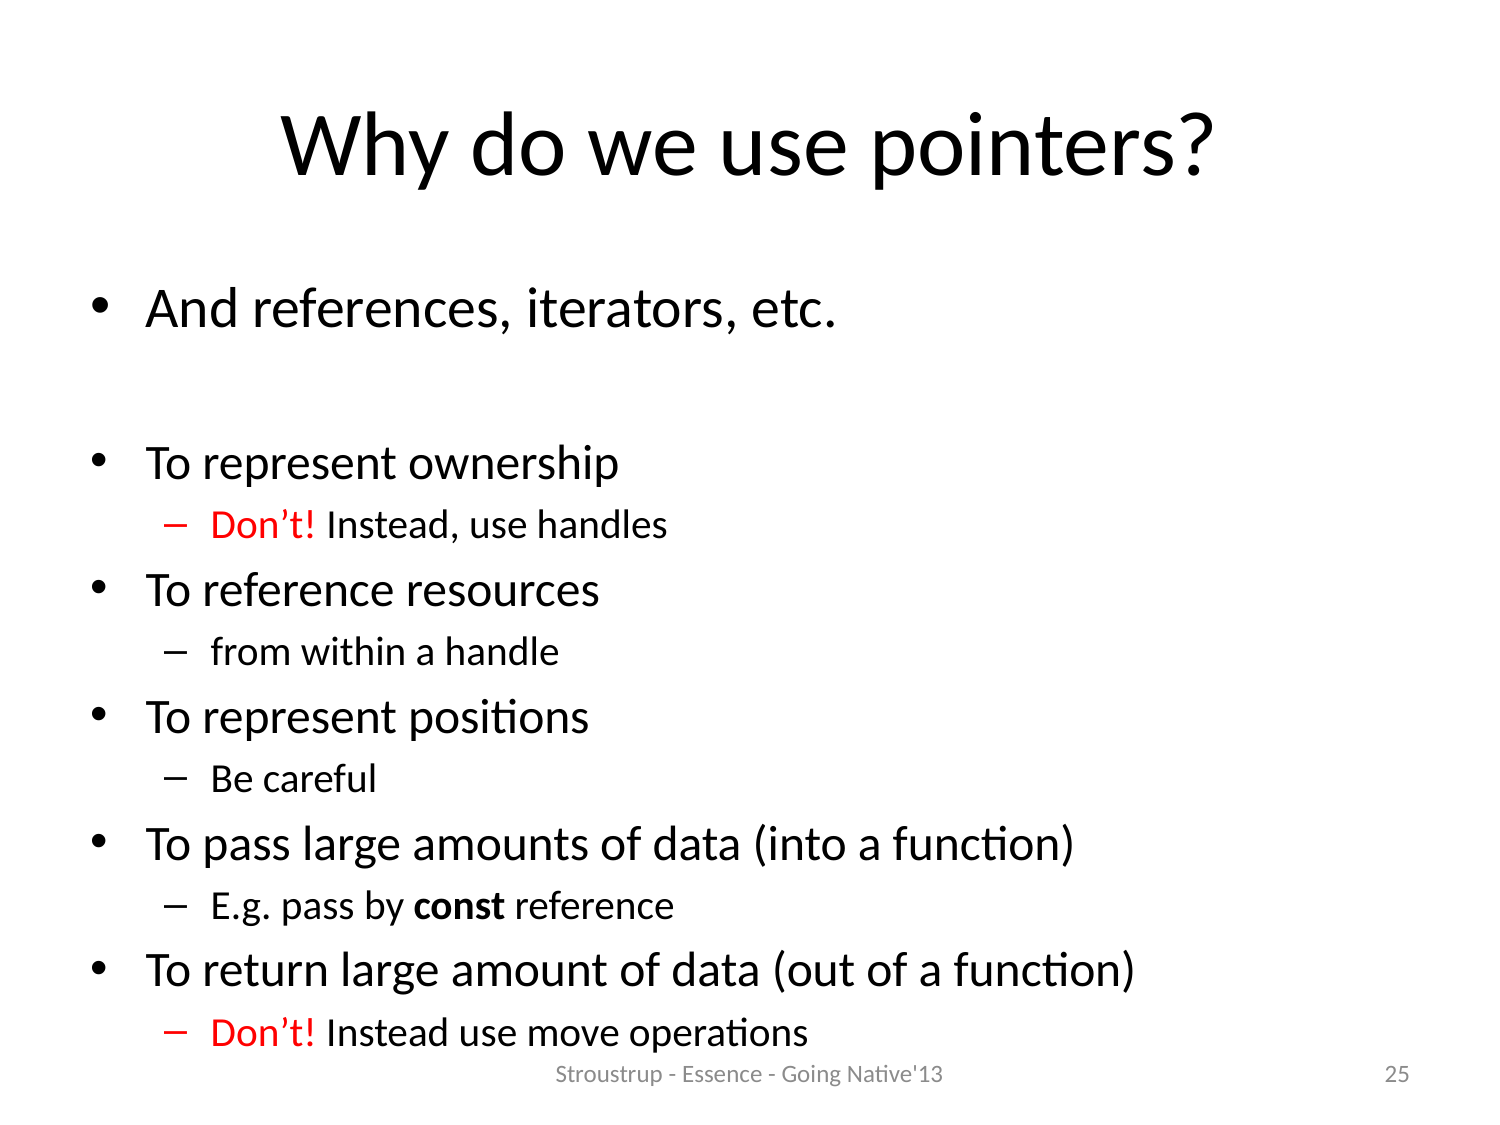

# Why do we use pointers?
And references, iterators, etc.

To represent ownership
Don’t! Instead, use handles
To reference resources
from within a handle
To represent positions
Be careful
To pass large amounts of data (into a function)
E.g. pass by const reference
To return large amount of data (out of a function)
Don’t! Instead use move operations

Stroustrup - Essence - Going Native'13
25